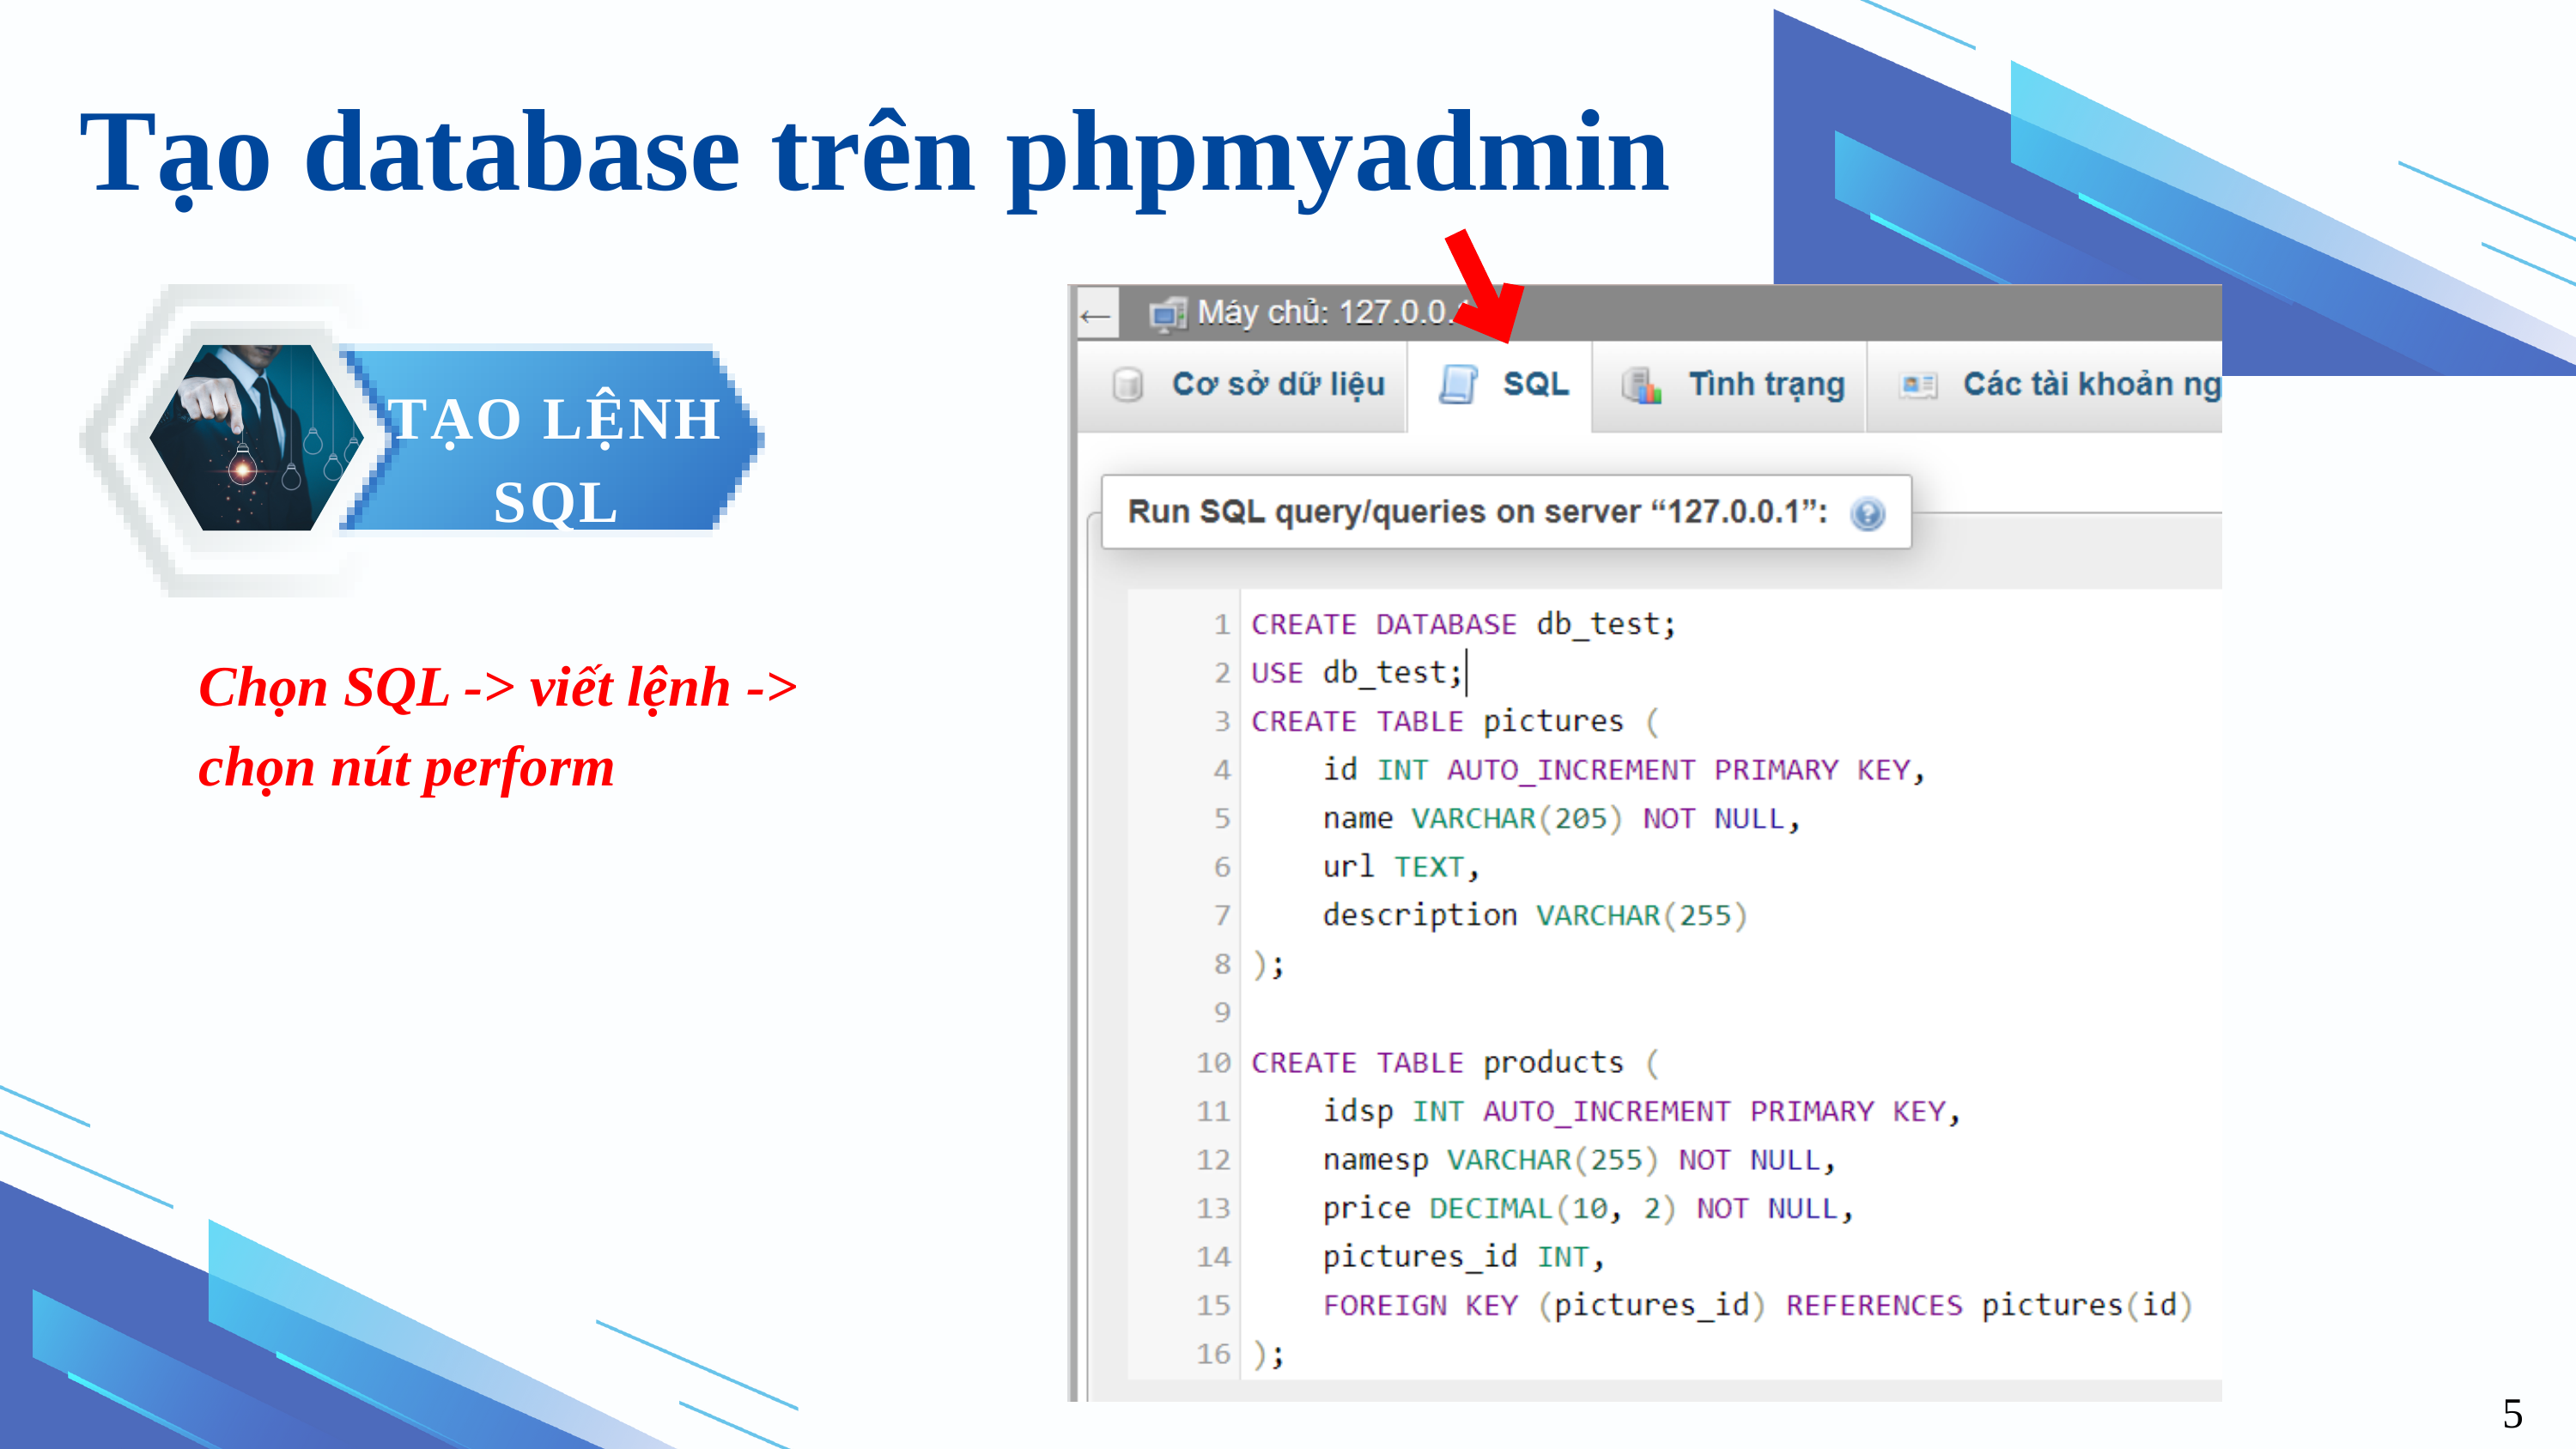

Tạo database trên phpmyadmin

TẠO LỆNH SQL
Chọn SQL -> viết lệnh -> chọn nút perform

5